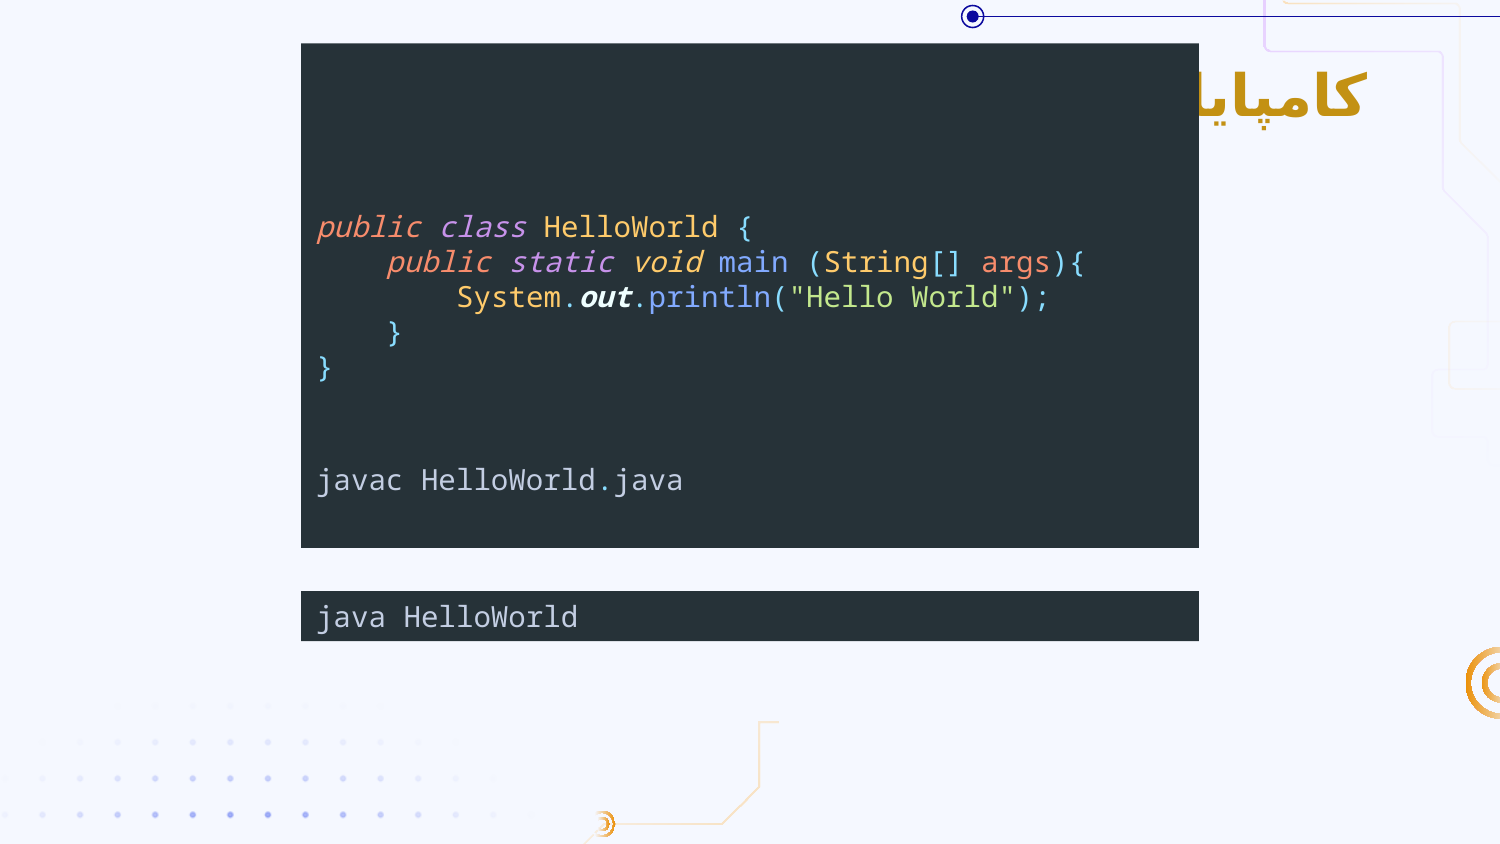

# کامپایل و اجرای کد در ترمینال
public class HelloWorld {
    public static void main (String[] args){
        System.out.println("Hello World");
    }
}
javac HelloWorld.java
java HelloWorld